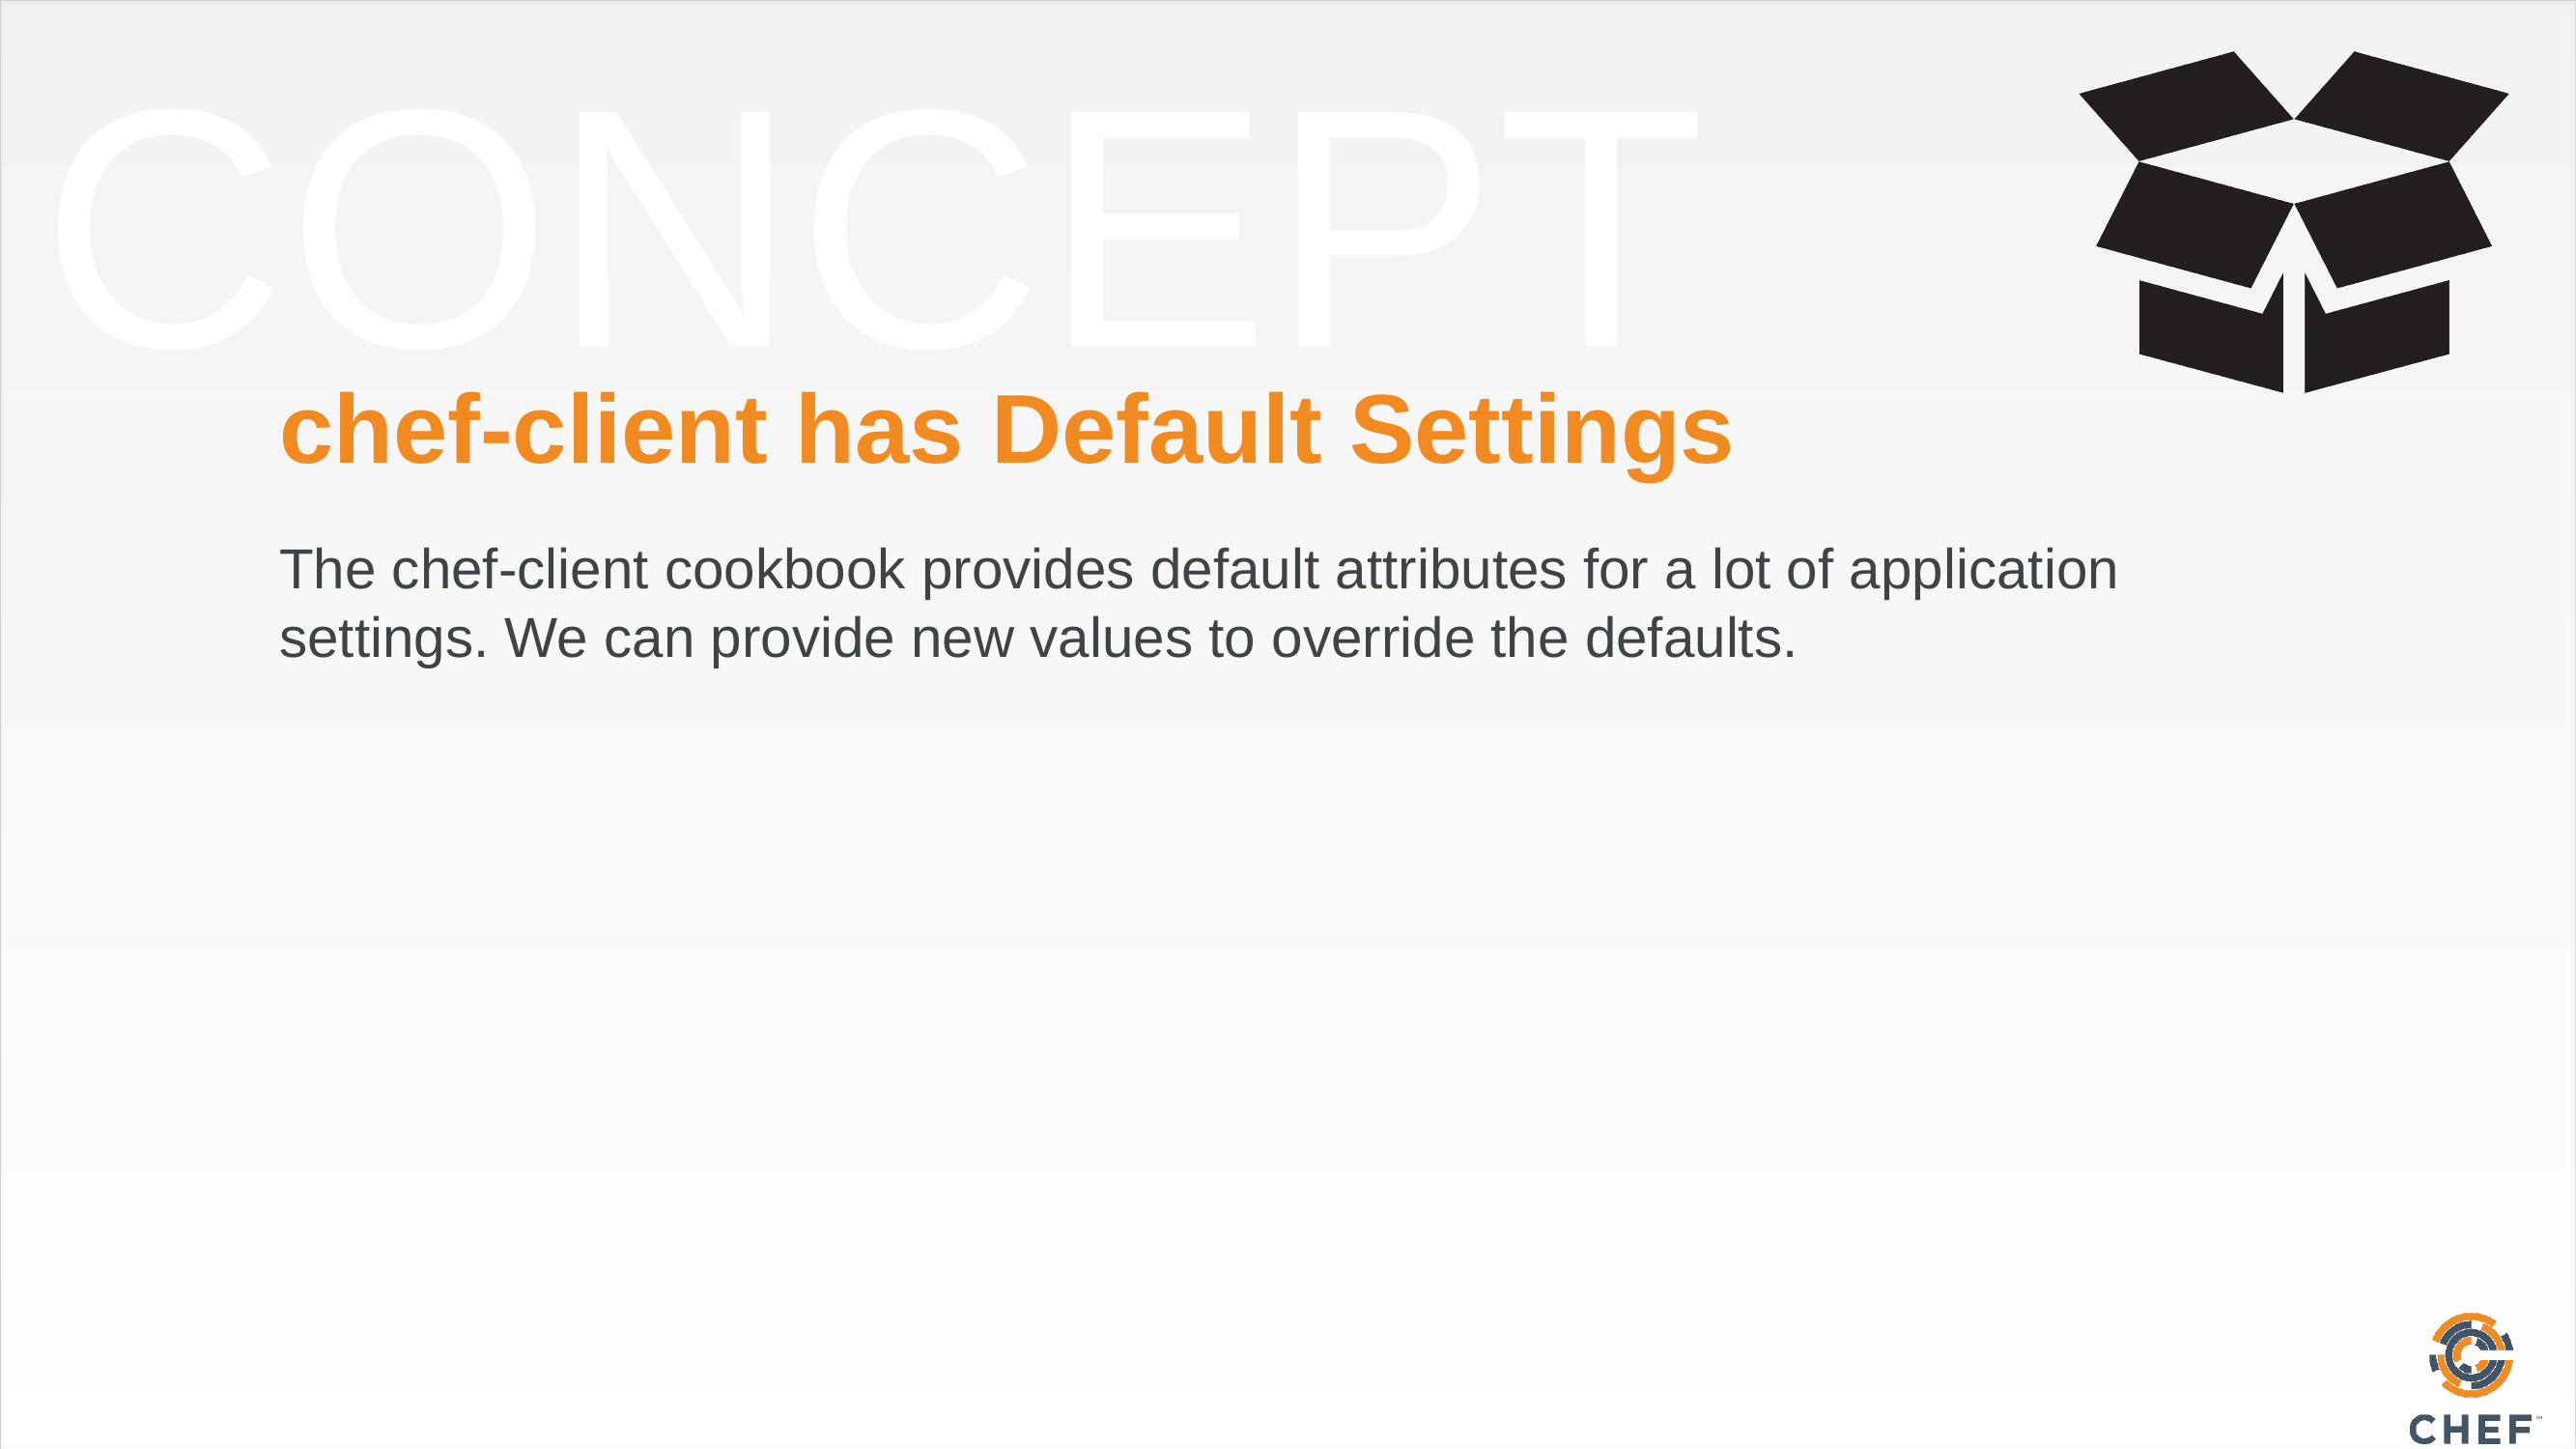

# chef-client has Default Settings
The chef-client cookbook provides default attributes for a lot of application settings. We can provide new values to override the defaults.